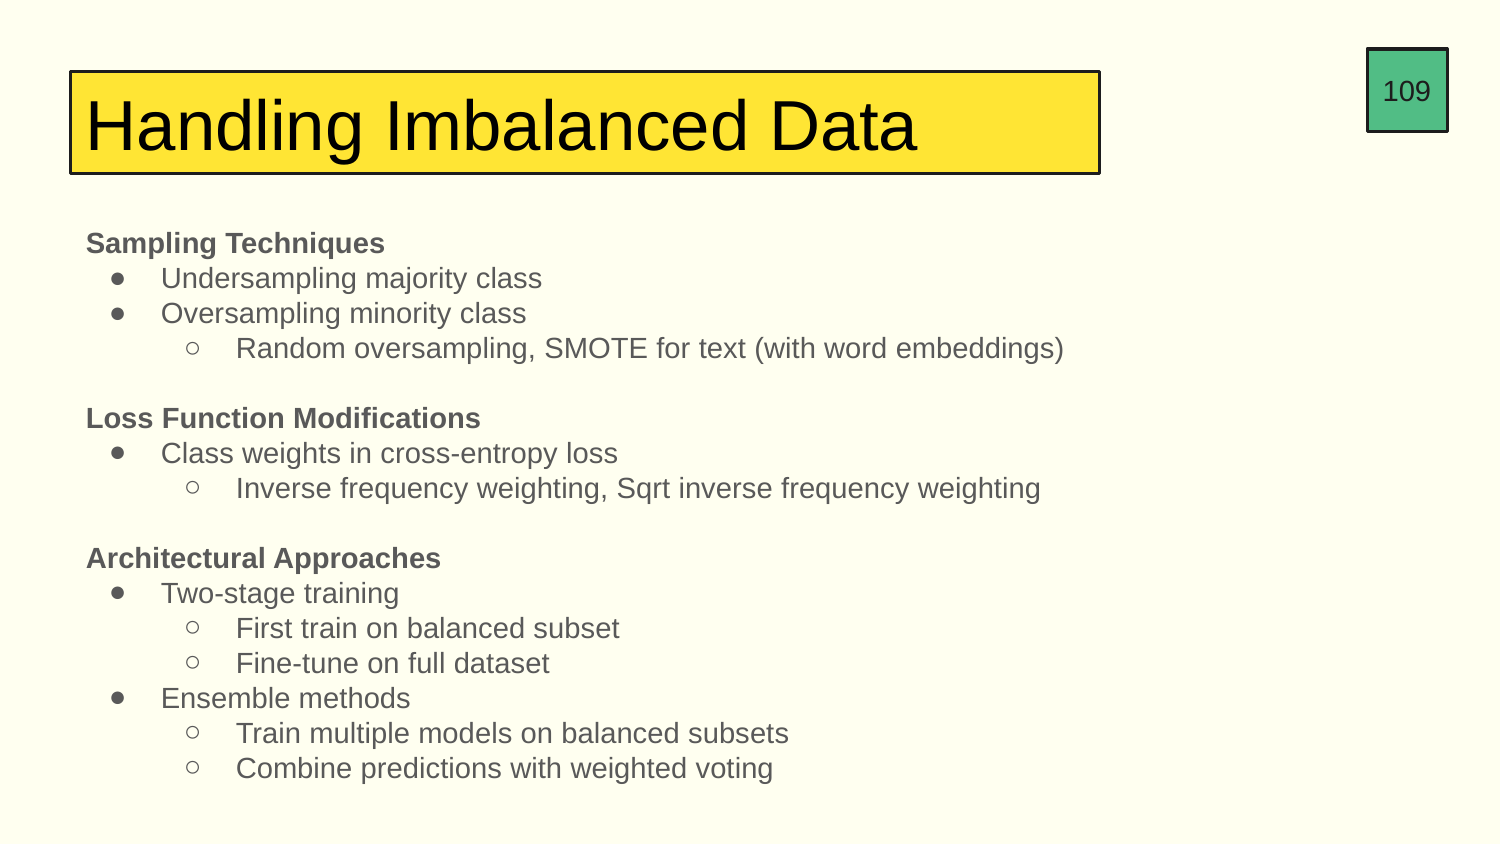

109
Handling Imbalanced Data
Sampling Techniques
Undersampling majority class
Oversampling minority class
Random oversampling, SMOTE for text (with word embeddings)

Loss Function Modifications
Class weights in cross-entropy loss
Inverse frequency weighting, Sqrt inverse frequency weighting

Architectural Approaches
Two-stage training
First train on balanced subset
Fine-tune on full dataset
Ensemble methods
Train multiple models on balanced subsets
Combine predictions with weighted voting